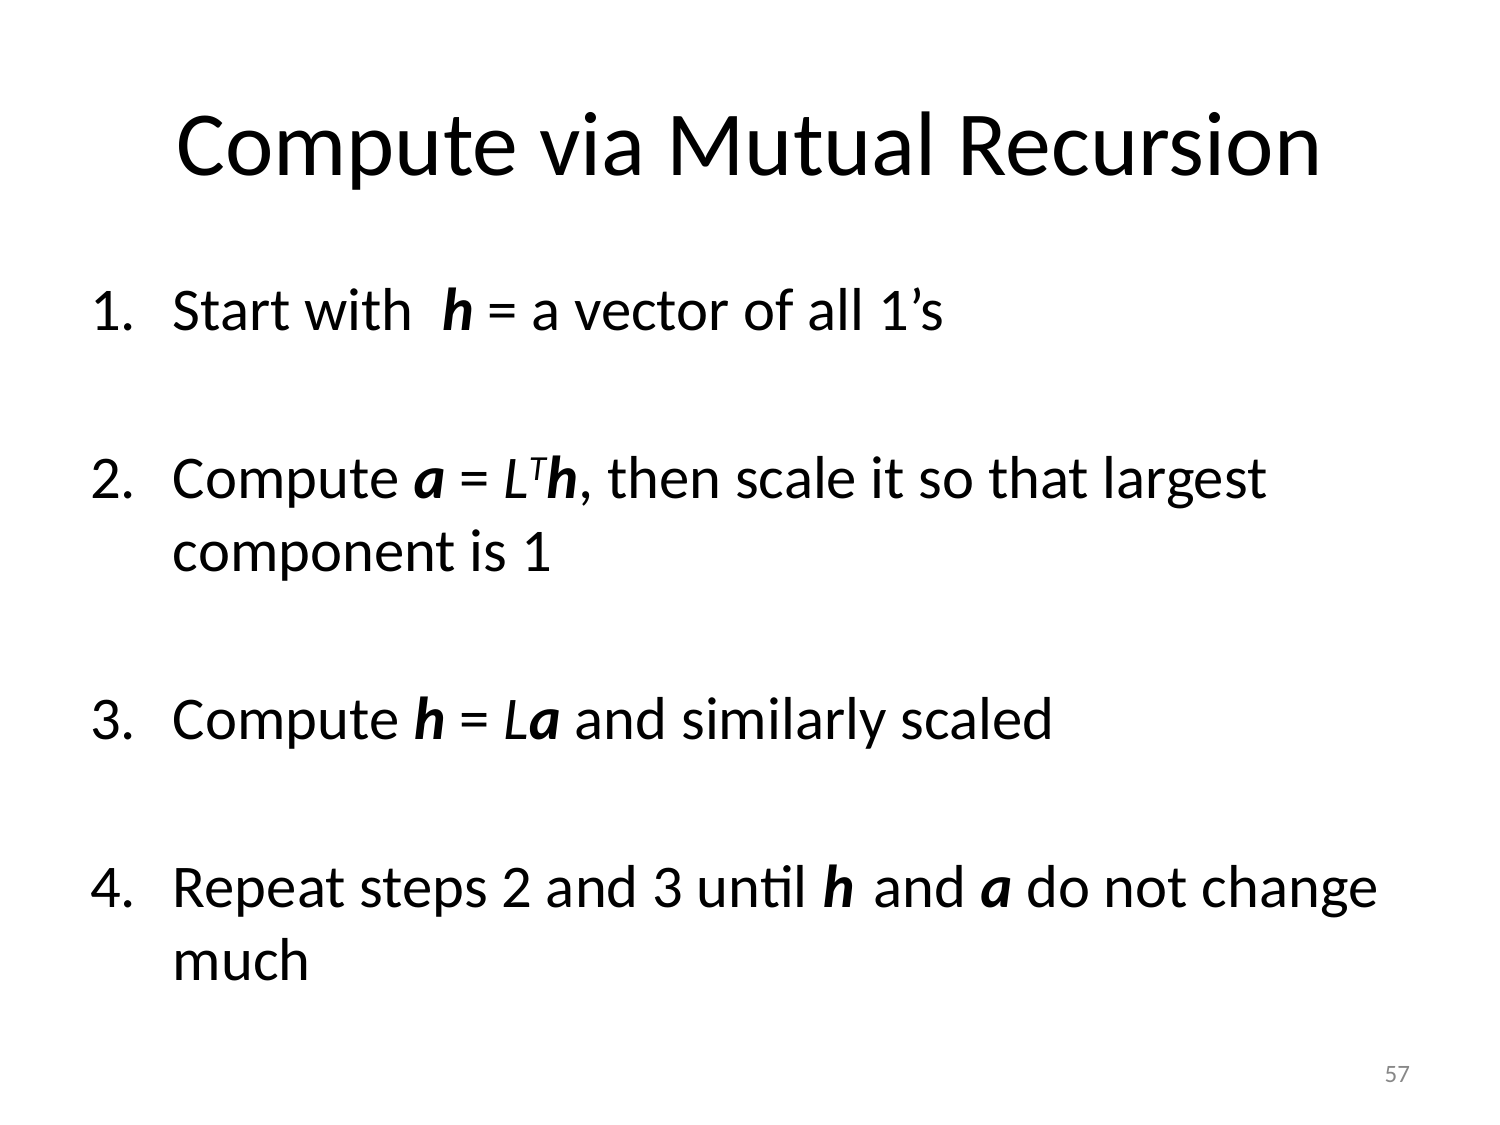

# Compute via Mutual Recursion
Start with  h = a vector of all 1’s

Compute a = LTh, then scale it so that largest component is 1

Compute h = La and similarly scaled

Repeat steps 2 and 3 until h and a do not change much
57